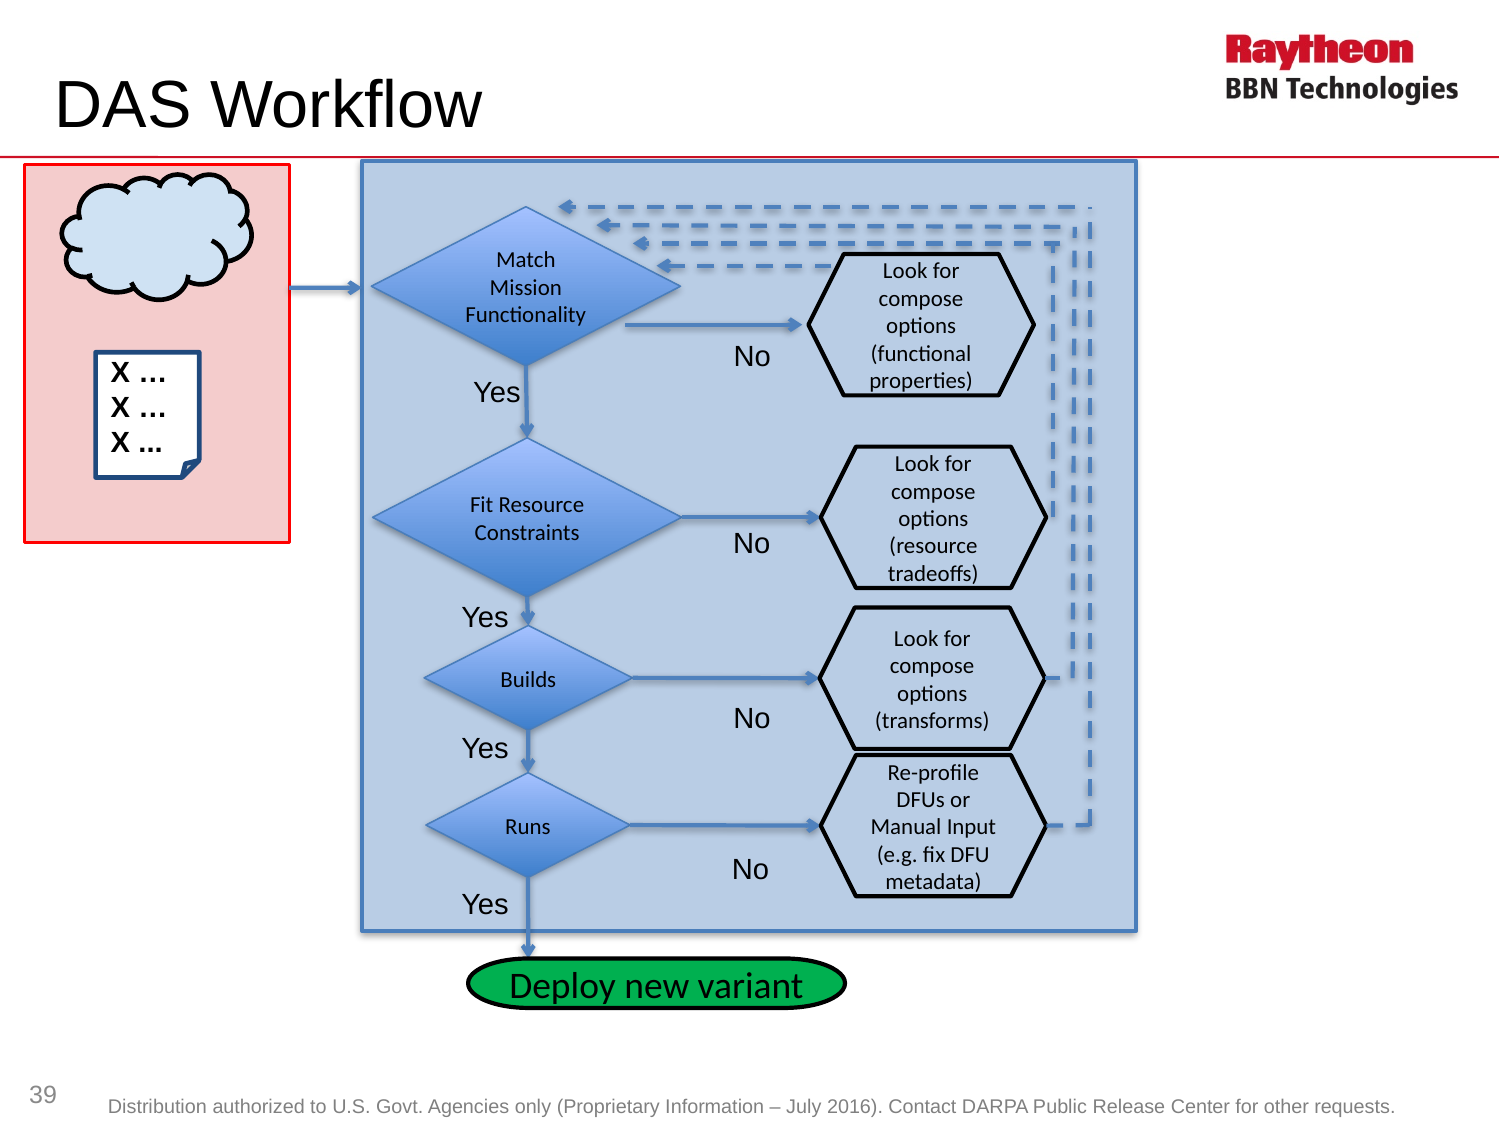

# DAS Workflow

Match Mission Functionality
Look for compose options (functional properties)
No
X …
X …
X ...
Yes
Fit Resource Constraints
Look for compose options (resource tradeoffs)
No
Yes
Look for compose options (transforms)
Builds
No
Yes
Re-profile DFUs or Manual Input (e.g. fix DFU metadata)
Runs
No
Yes
Deploy new variant
39